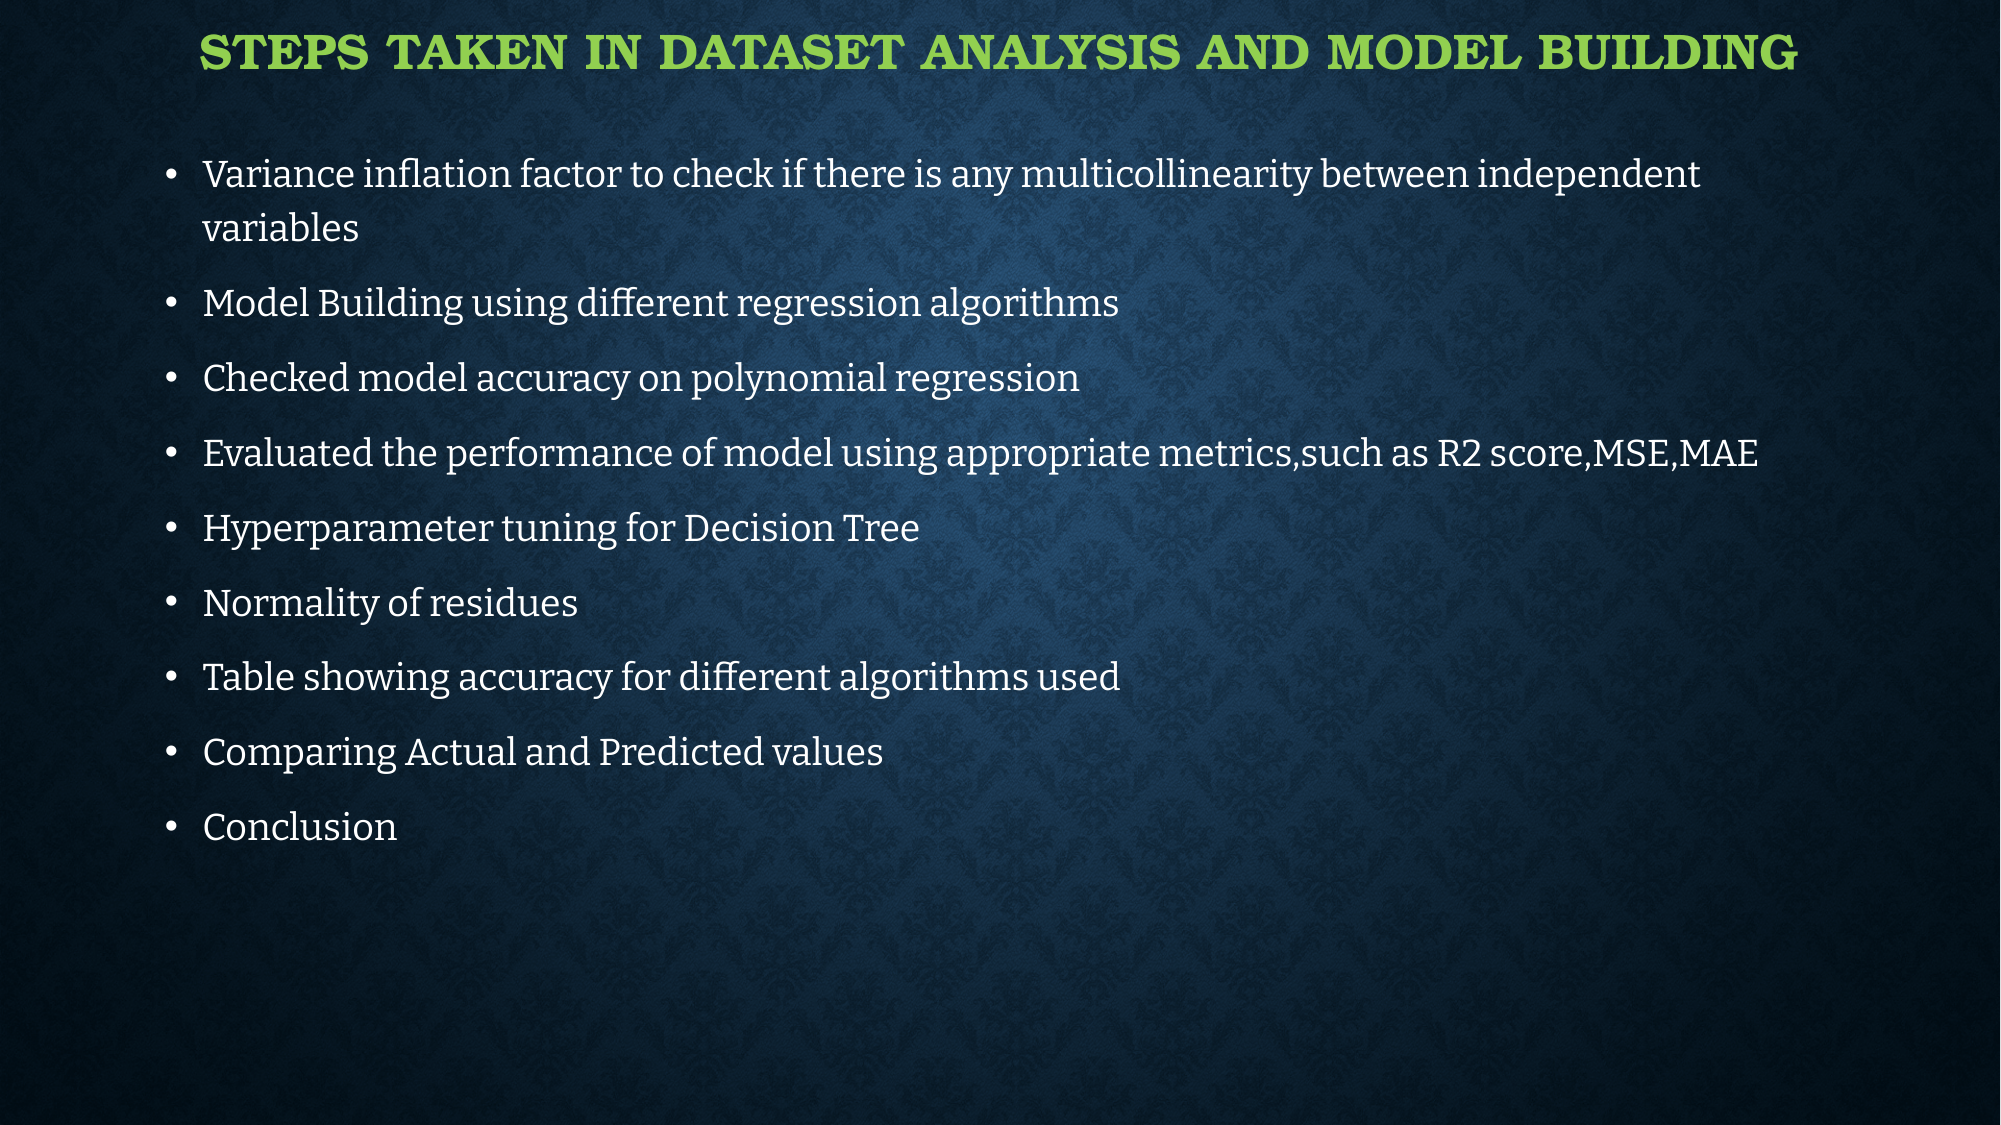

# Steps taken in dataset analysis and model building
Variance inflation factor to check if there is any multicollinearity between independent variables
Model Building using different regression algorithms
Checked model accuracy on polynomial regression
Evaluated the performance of model using appropriate metrics,such as R2 score,MSE,MAE
Hyperparameter tuning for Decision Tree
Normality of residues
Table showing accuracy for different algorithms used
Comparing Actual and Predicted values
Conclusion